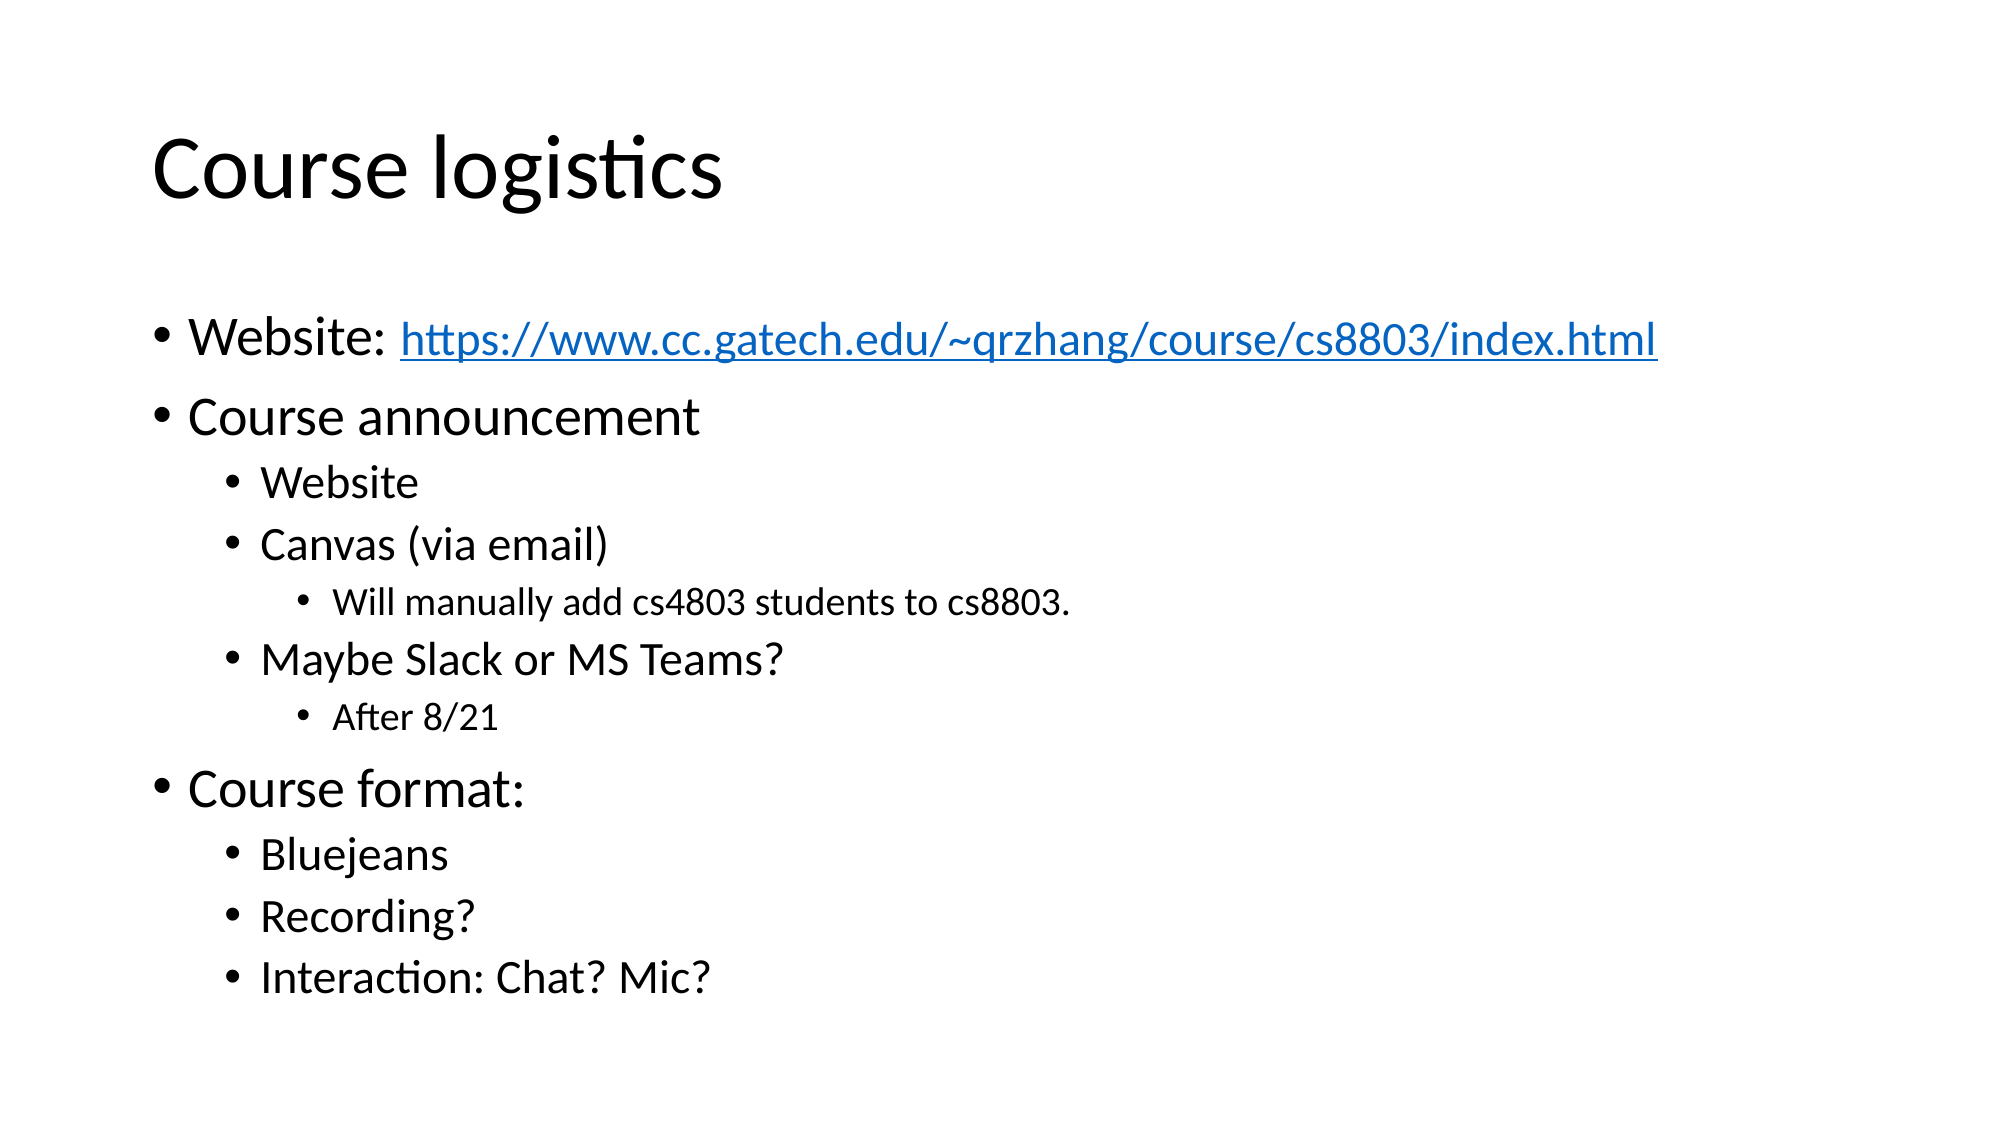

# Course logistics
Website: https://www.cc.gatech.edu/~qrzhang/course/cs8803/index.html
Course announcement
Website
Canvas (via email)
Will manually add cs4803 students to cs8803.
Maybe Slack or MS Teams?
After 8/21
Course format:
Bluejeans
Recording?
Interaction: Chat? Mic?